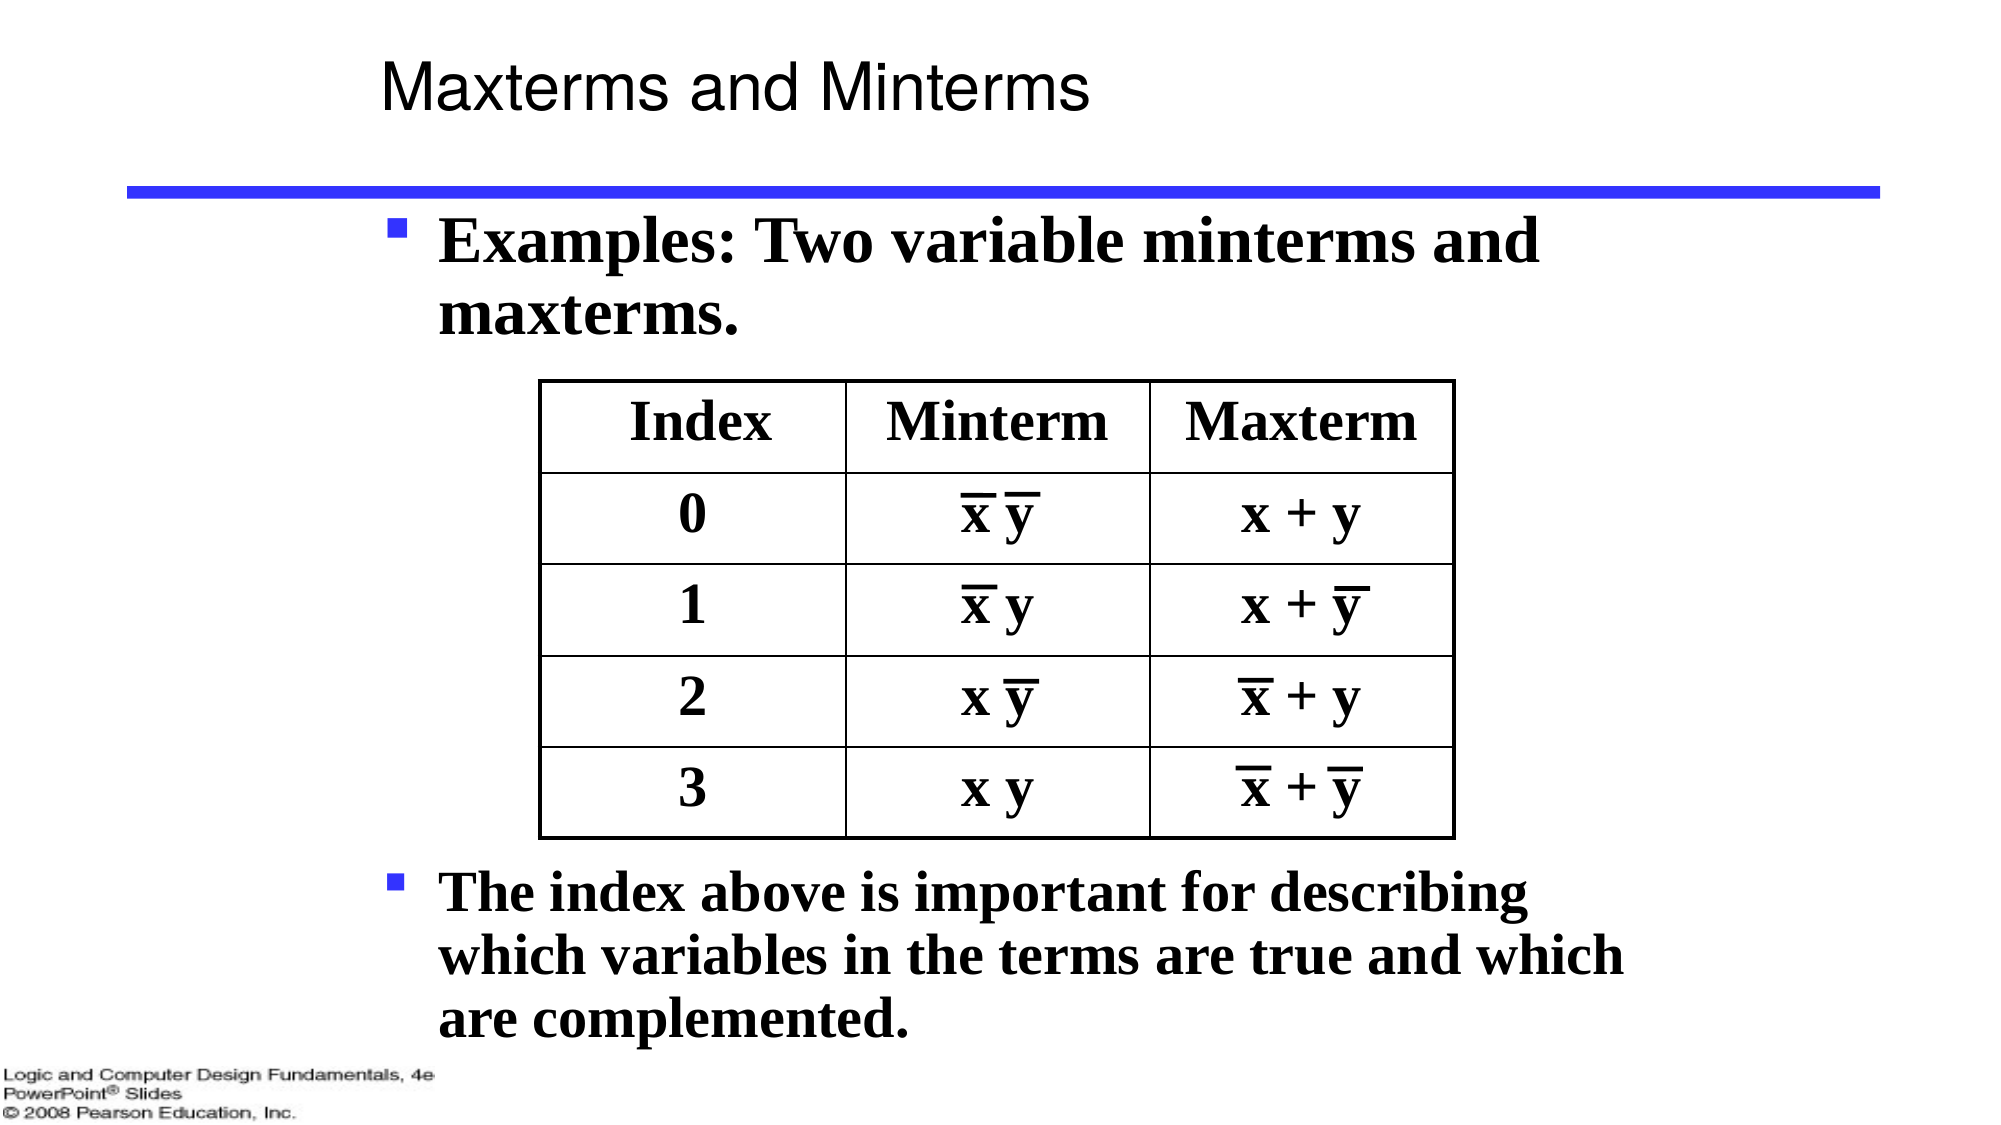

# Maxterms and Minterms
Examples: Two variable minterms and maxterms.

The index above is important for describing which variables in the terms are true and which are complemented.
| Index | Minterm | Maxterm |
| --- | --- | --- |
| 0 | x y | x + y |
| 1 | x y | x + y |
| 2 | x y | x + y |
| 3 | x y | x + y |